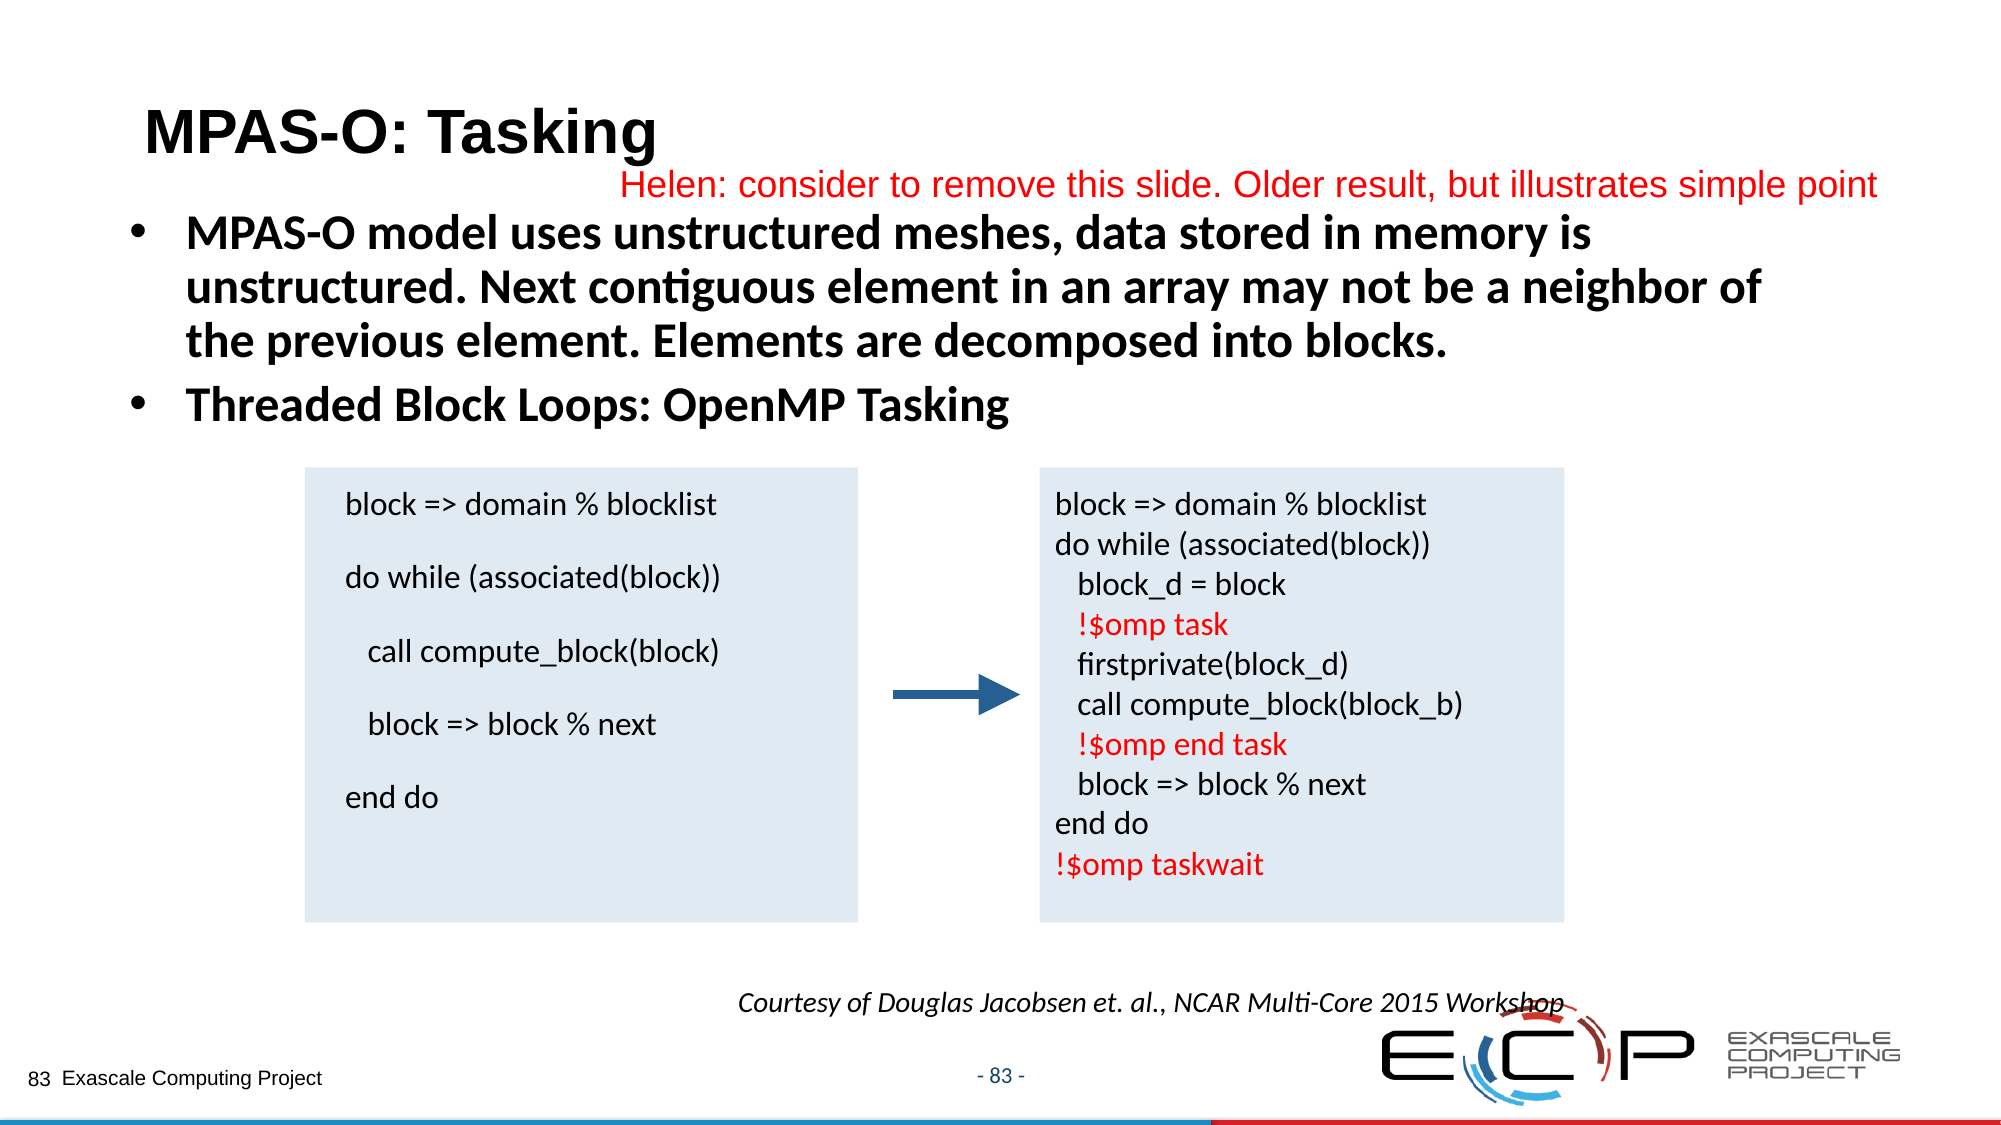

# MPAS-O: Tasking
Helen: consider to remove this slide. Older result, but illustrates simple point
MPAS-O model uses unstructured meshes, data stored in memory is unstructured. Next contiguous element in an array may not be a neighbor of the previous element. Elements are decomposed into blocks.
Threaded Block Loops: OpenMP Tasking
block => domain % blocklist
do while (associated(block))
   call compute_block(block)
   block => block % next
end do
block => domain % blocklist
do while (associated(block))
   block_d = block
   !$omp task
   firstprivate(block_d)
   call compute_block(block_b)
   !$omp end task
   block => block % next
end do
!$omp taskwait
Courtesy of Douglas Jacobsen et. al., NCAR Multi-Core 2015 Workshop
- 83 -